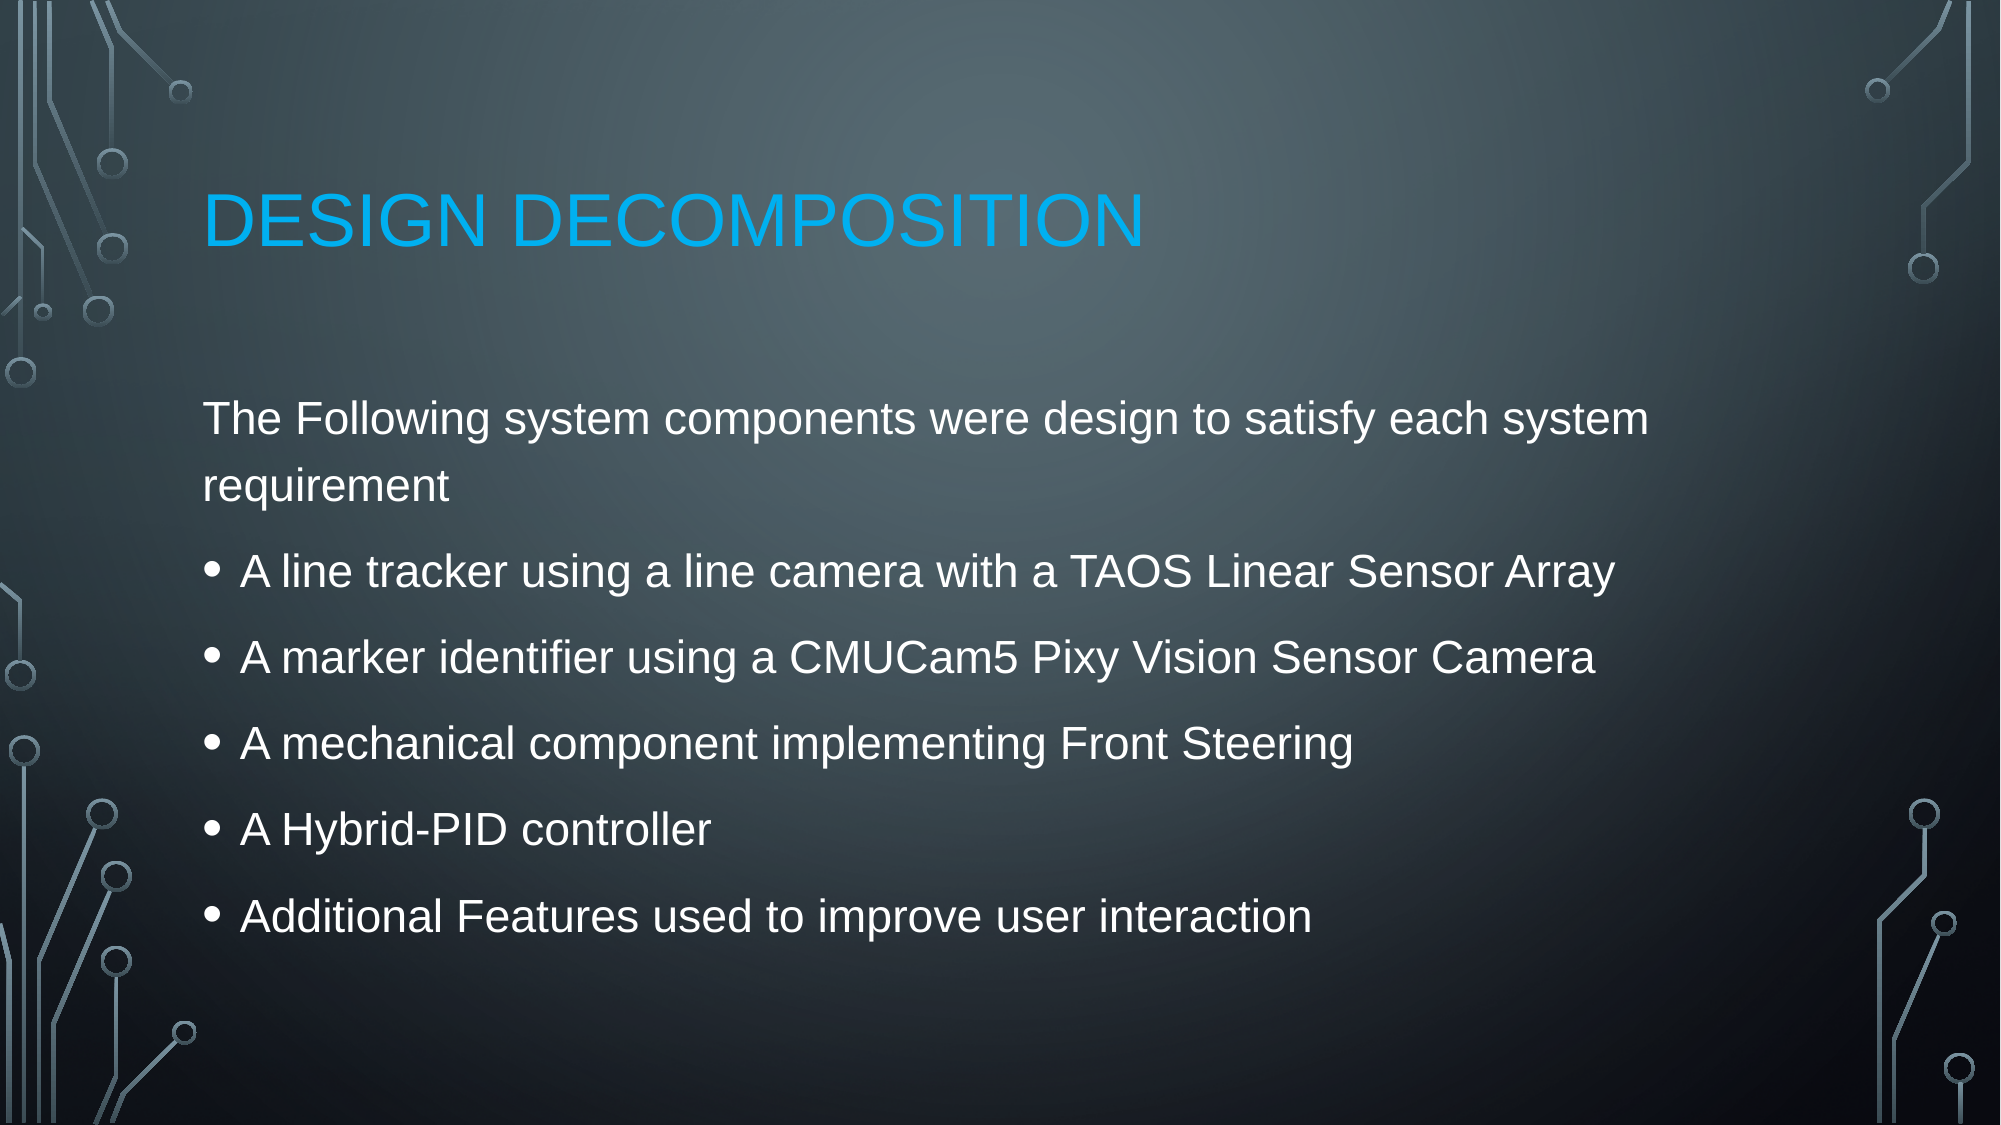

# Design Decomposition
The Following system components were design to satisfy each system requirement
A line tracker using a line camera with a TAOS Linear Sensor Array
A marker identifier using a CMUCam5 Pixy Vision Sensor Camera
A mechanical component implementing Front Steering
A Hybrid-PID controller
Additional Features used to improve user interaction